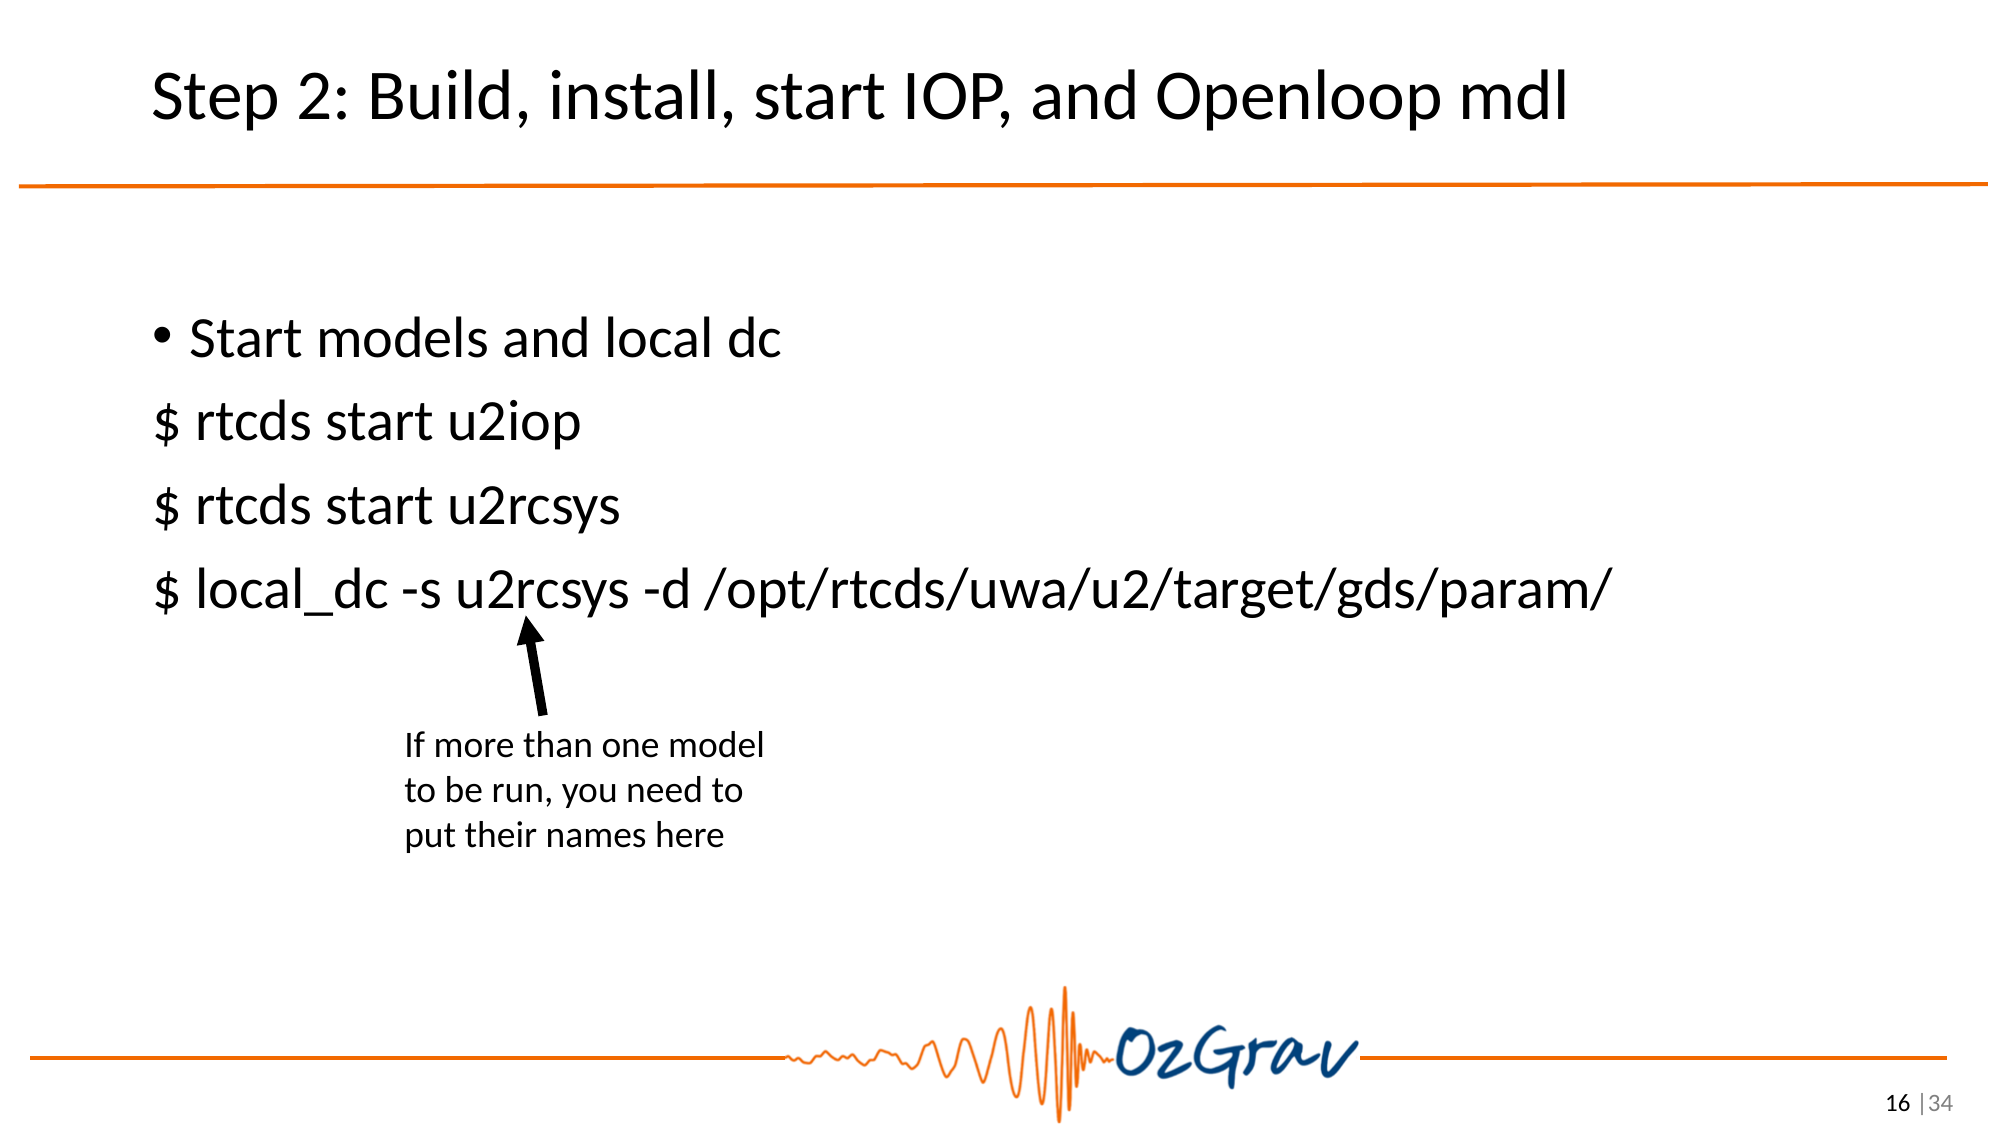

# Step 2: Build, install, start IOP, and Openloop mdl
Start models and local dc
$ rtcds start u2iop
$ rtcds start u2rcsys
$ local_dc -s u2rcsys -d /opt/rtcds/uwa/u2/target/gds/param/

If more than one model to be run, you need to put their names here